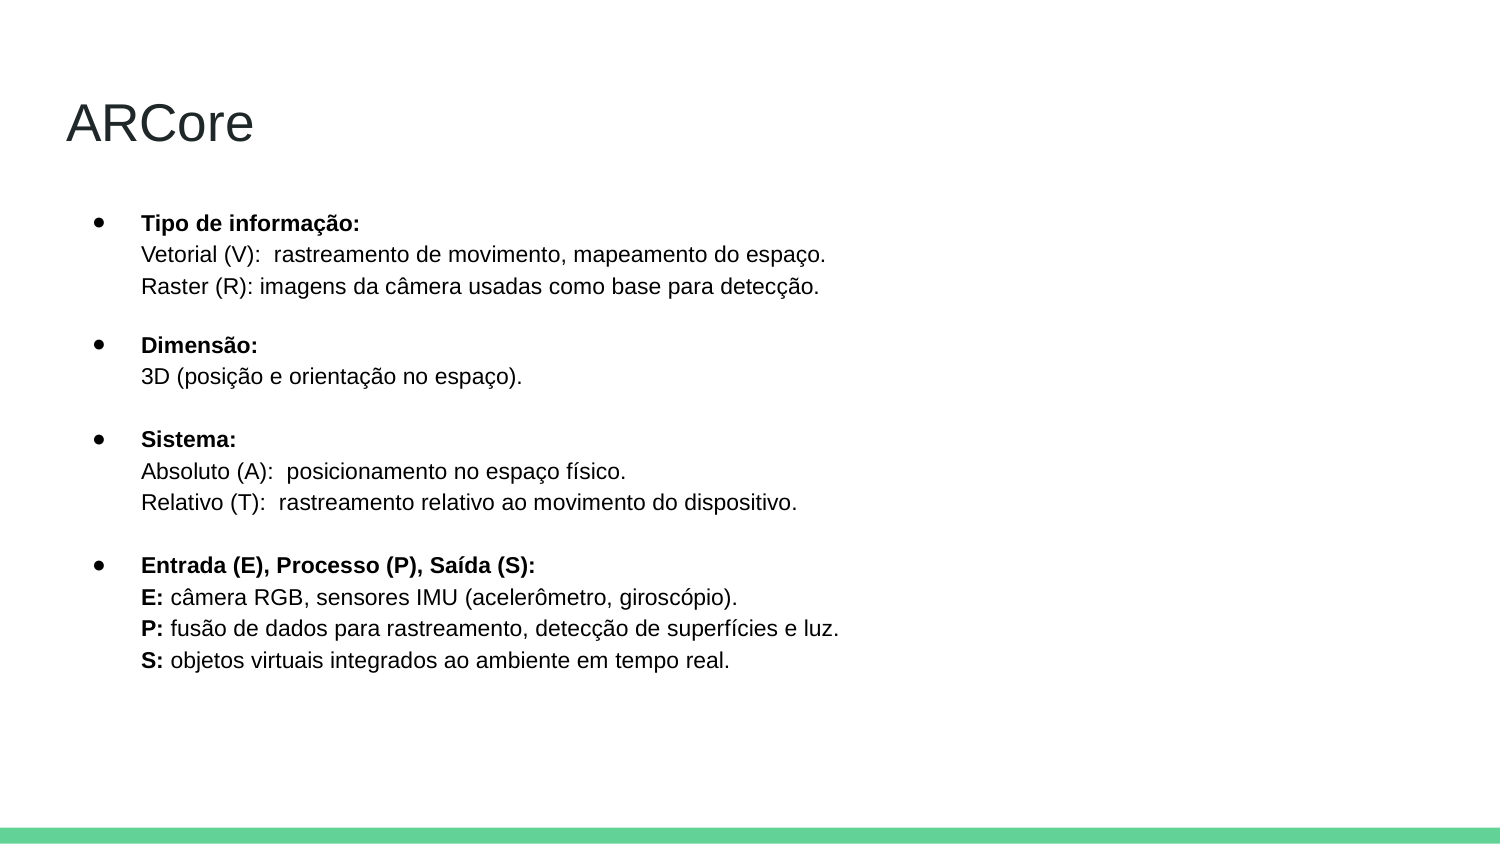

# ARCore
Tipo de informação:
Vetorial (V):  rastreamento de movimento, mapeamento do espaço.
Raster (R): imagens da câmera usadas como base para detecção.
Dimensão:
3D (posição e orientação no espaço).
Sistema:
Absoluto (A):  posicionamento no espaço físico.
Relativo (T):  rastreamento relativo ao movimento do dispositivo.
Entrada (E), Processo (P), Saída (S):
E: câmera RGB, sensores IMU (acelerômetro, giroscópio).
P: fusão de dados para rastreamento, detecção de superfícies e luz.
S: objetos virtuais integrados ao ambiente em tempo real.